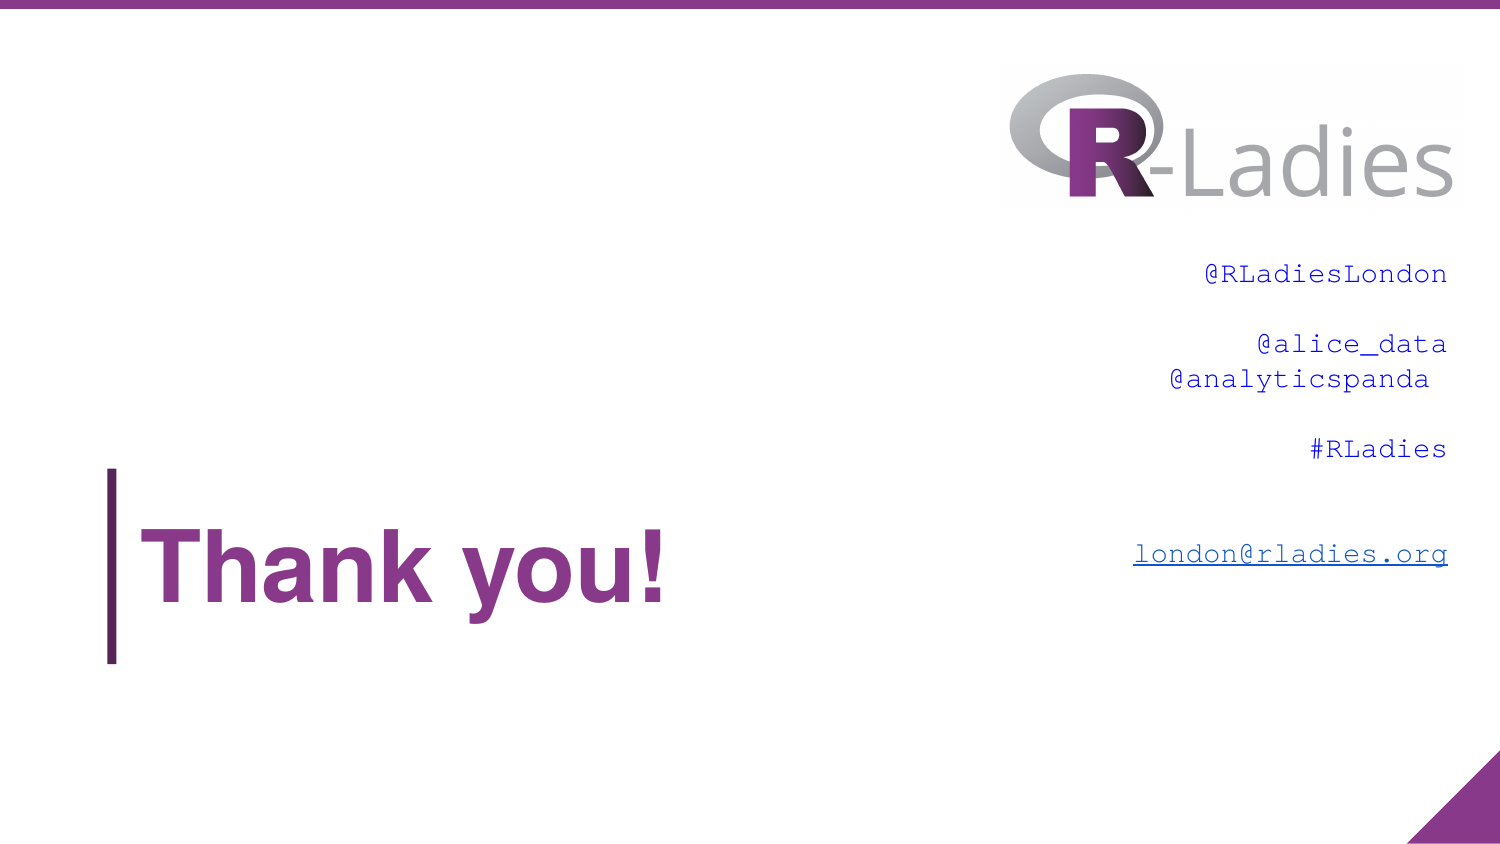

@RLadiesLondon

@alice_data
@analyticspanda

#RLadies

london@rladies.org

# Thank you!